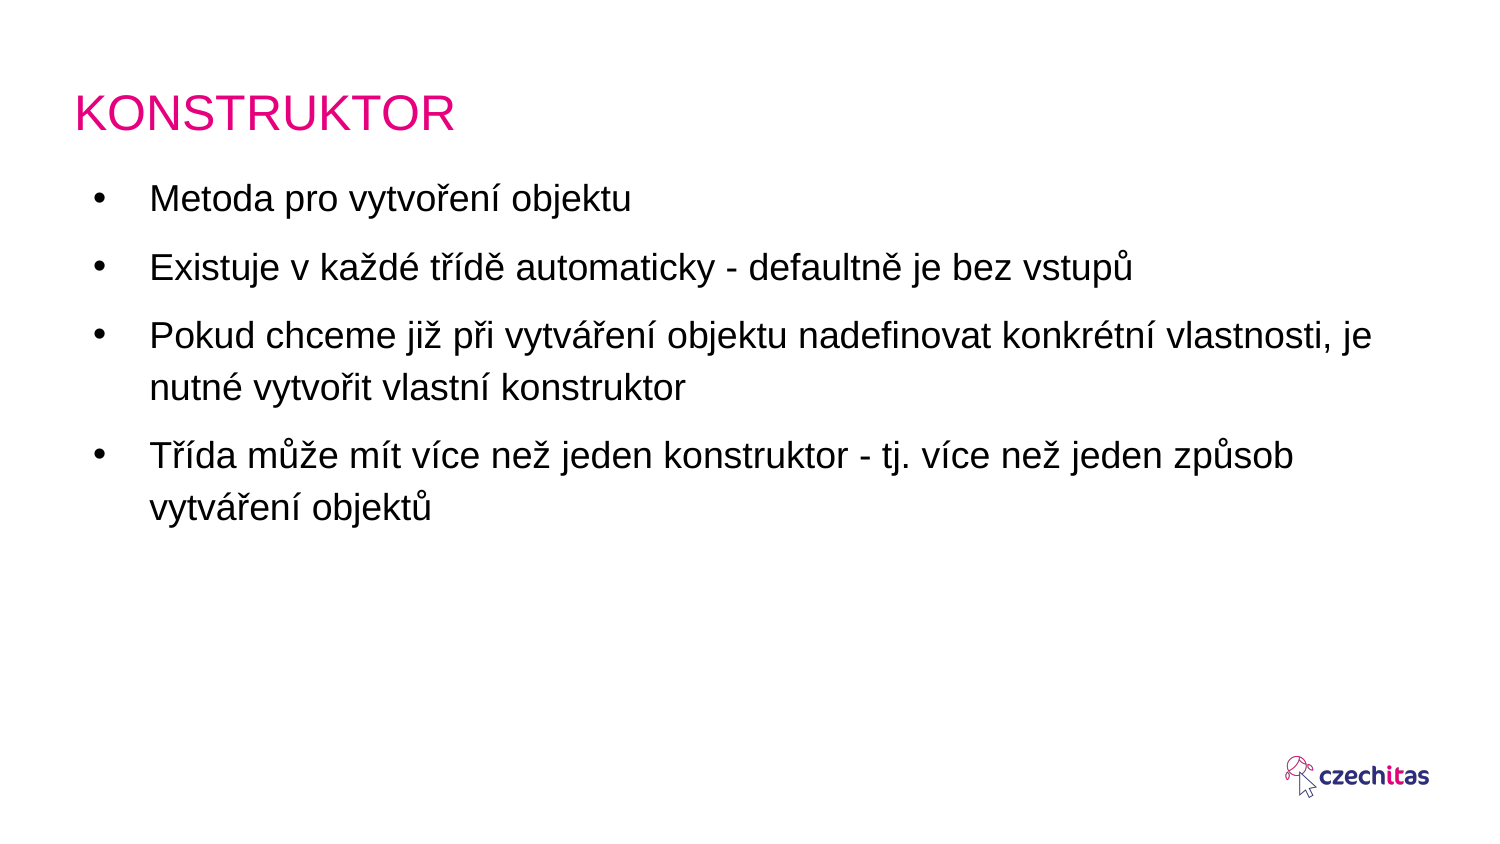

# KONSTRUKTOR
Metoda pro vytvoření objektu
Existuje v každé třídě automaticky - defaultně je bez vstupů
Pokud chceme již při vytváření objektu nadefinovat konkrétní vlastnosti, je nutné vytvořit vlastní konstruktor
Třída může mít více než jeden konstruktor - tj. více než jeden způsob vytváření objektů